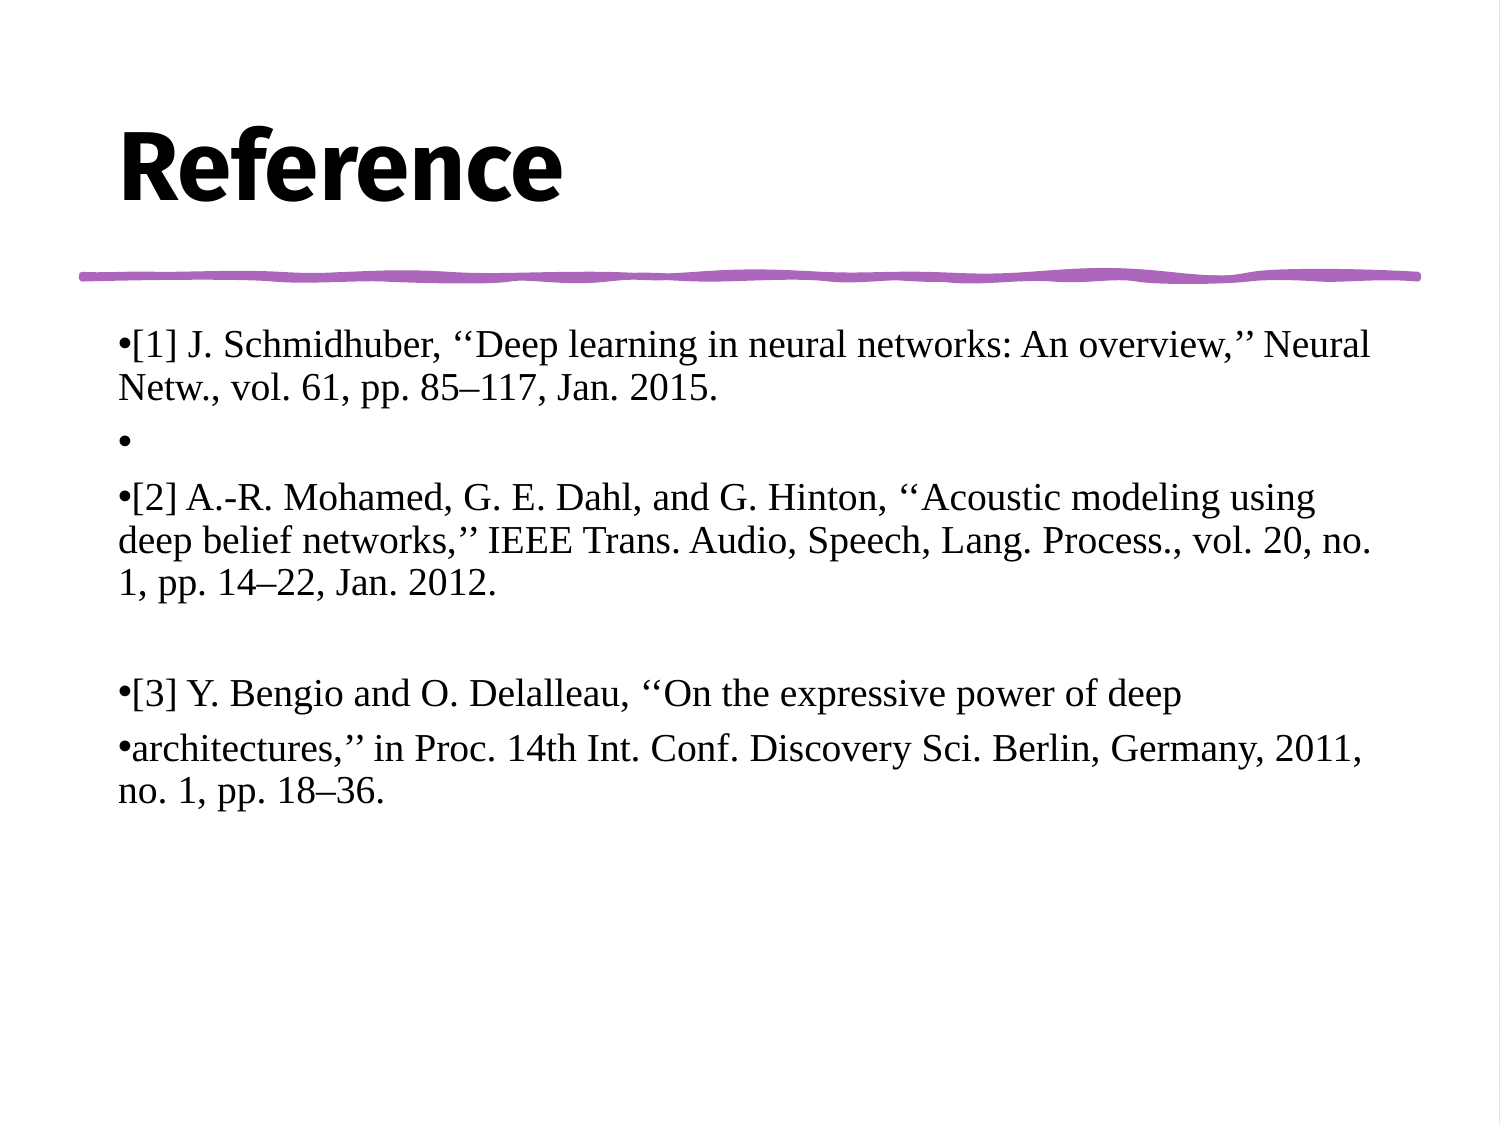

Reference

[1] J. Schmidhuber, ‘‘Deep learning in neural networks: An overview,’’ Neural Netw., vol. 61, pp. 85–117, Jan. 2015.

[2] A.-R. Mohamed, G. E. Dahl, and G. Hinton, ‘‘Acoustic modeling using deep belief networks,’’ IEEE Trans. Audio, Speech, Lang. Process., vol. 20, no. 1, pp. 14–22, Jan. 2012.

[3] Y. Bengio and O. Delalleau, ‘‘On the expressive power of deep
architectures,’’ in Proc. 14th Int. Conf. Discovery Sci. Berlin, Germany, 2011, no. 1, pp. 18–36.